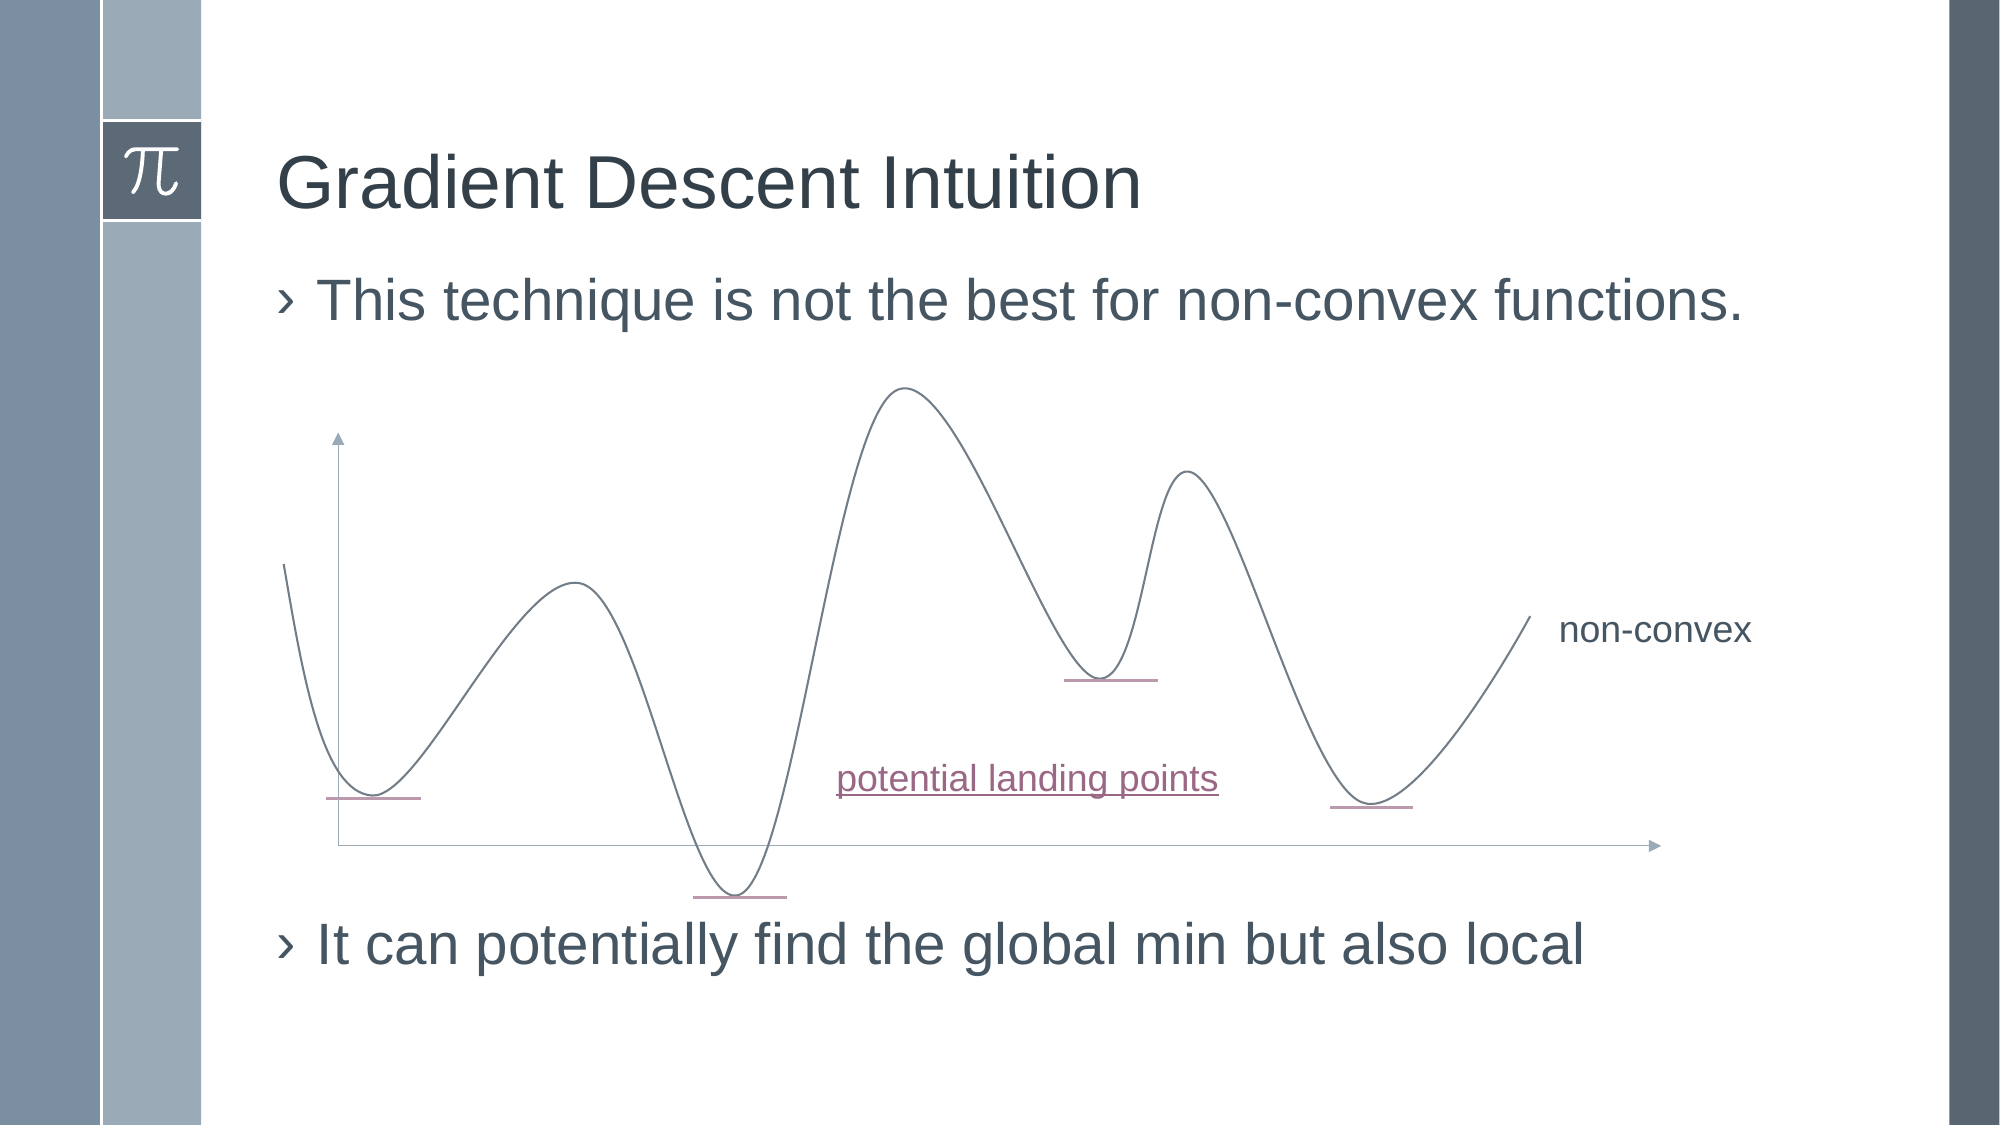

# Gradient Descent Intuition
This technique is not the best for non-convex functions.

It can potentially find the global min but also local

non-convex
potential landing points